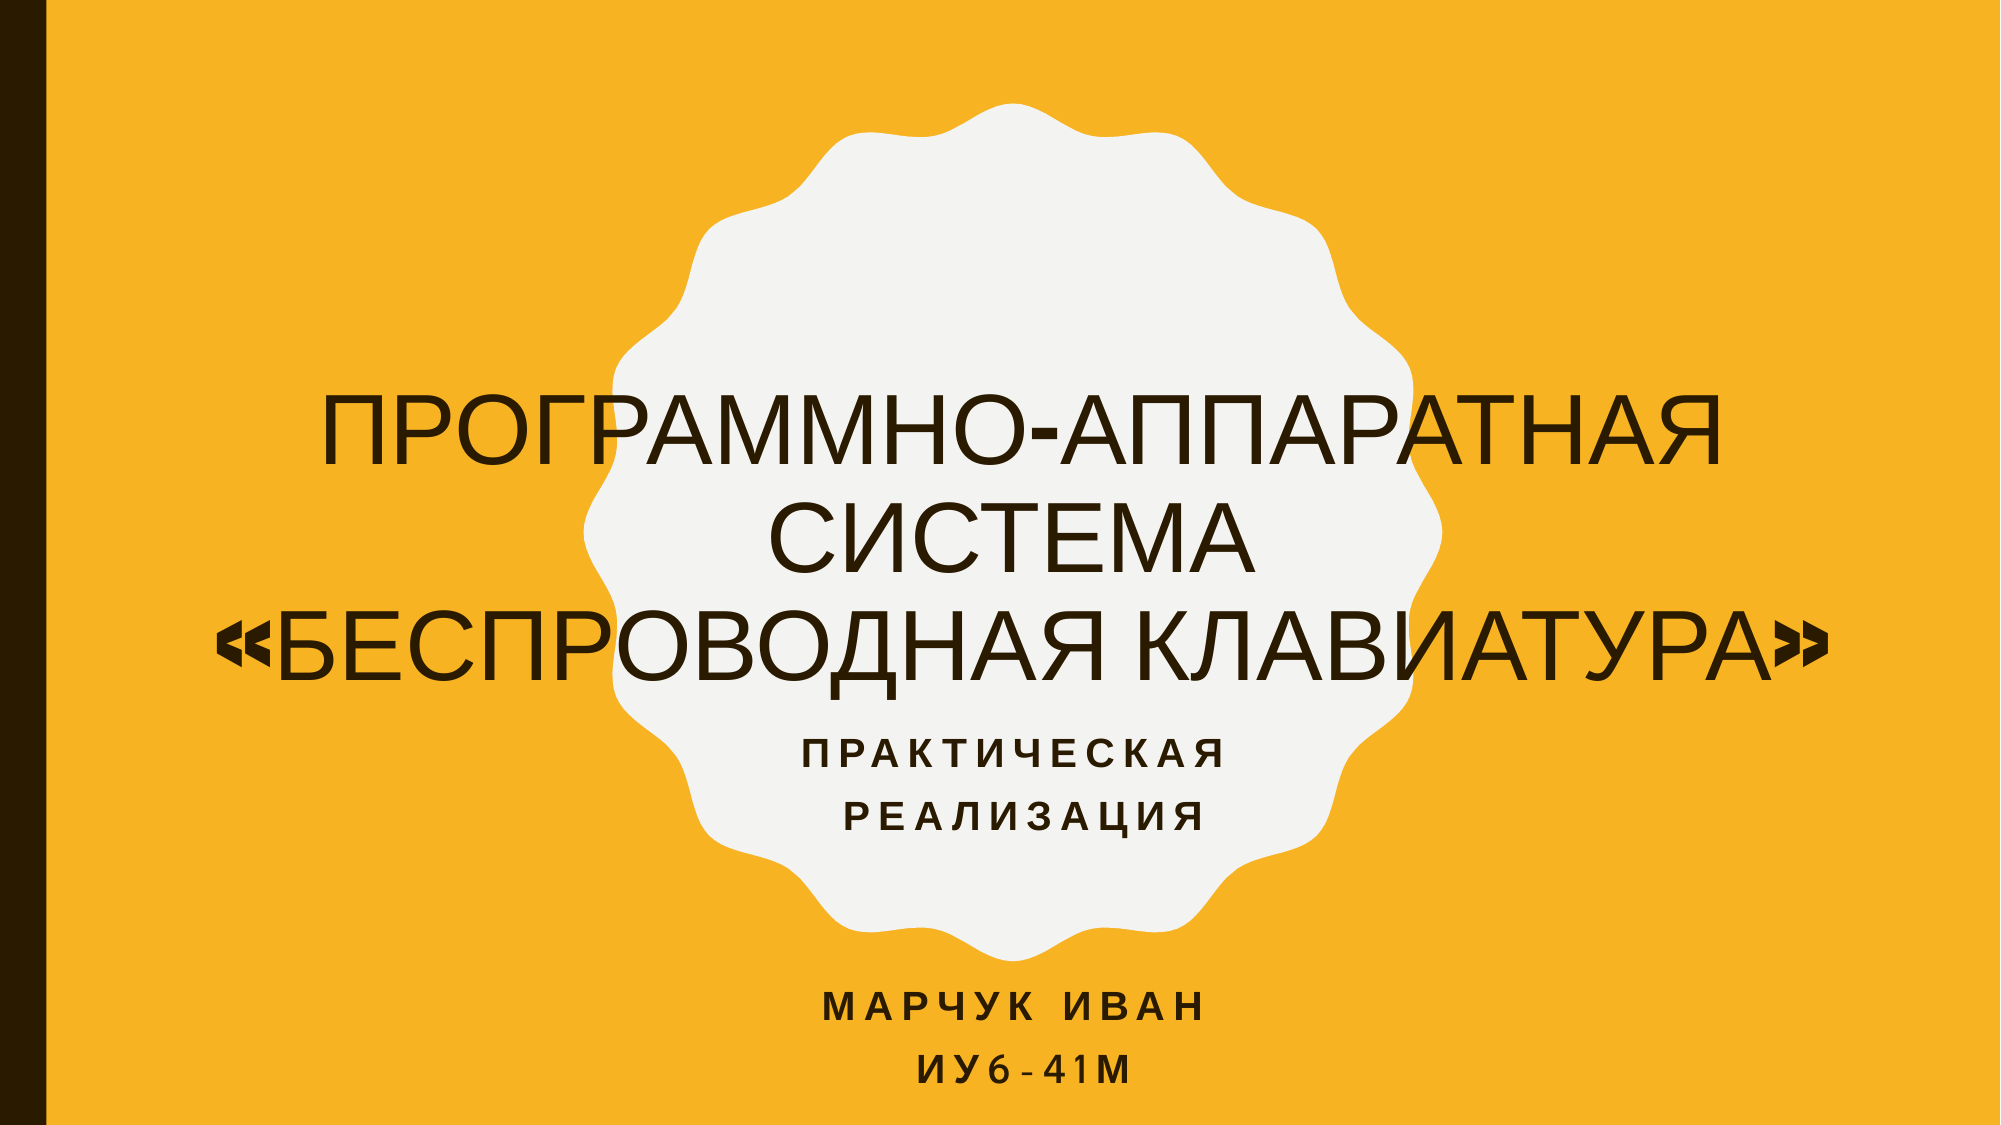

# программно-аппаратная система «Беспроводная клавиатура»
Практическая
реализация

Марчук Иван
ИУ6-41М